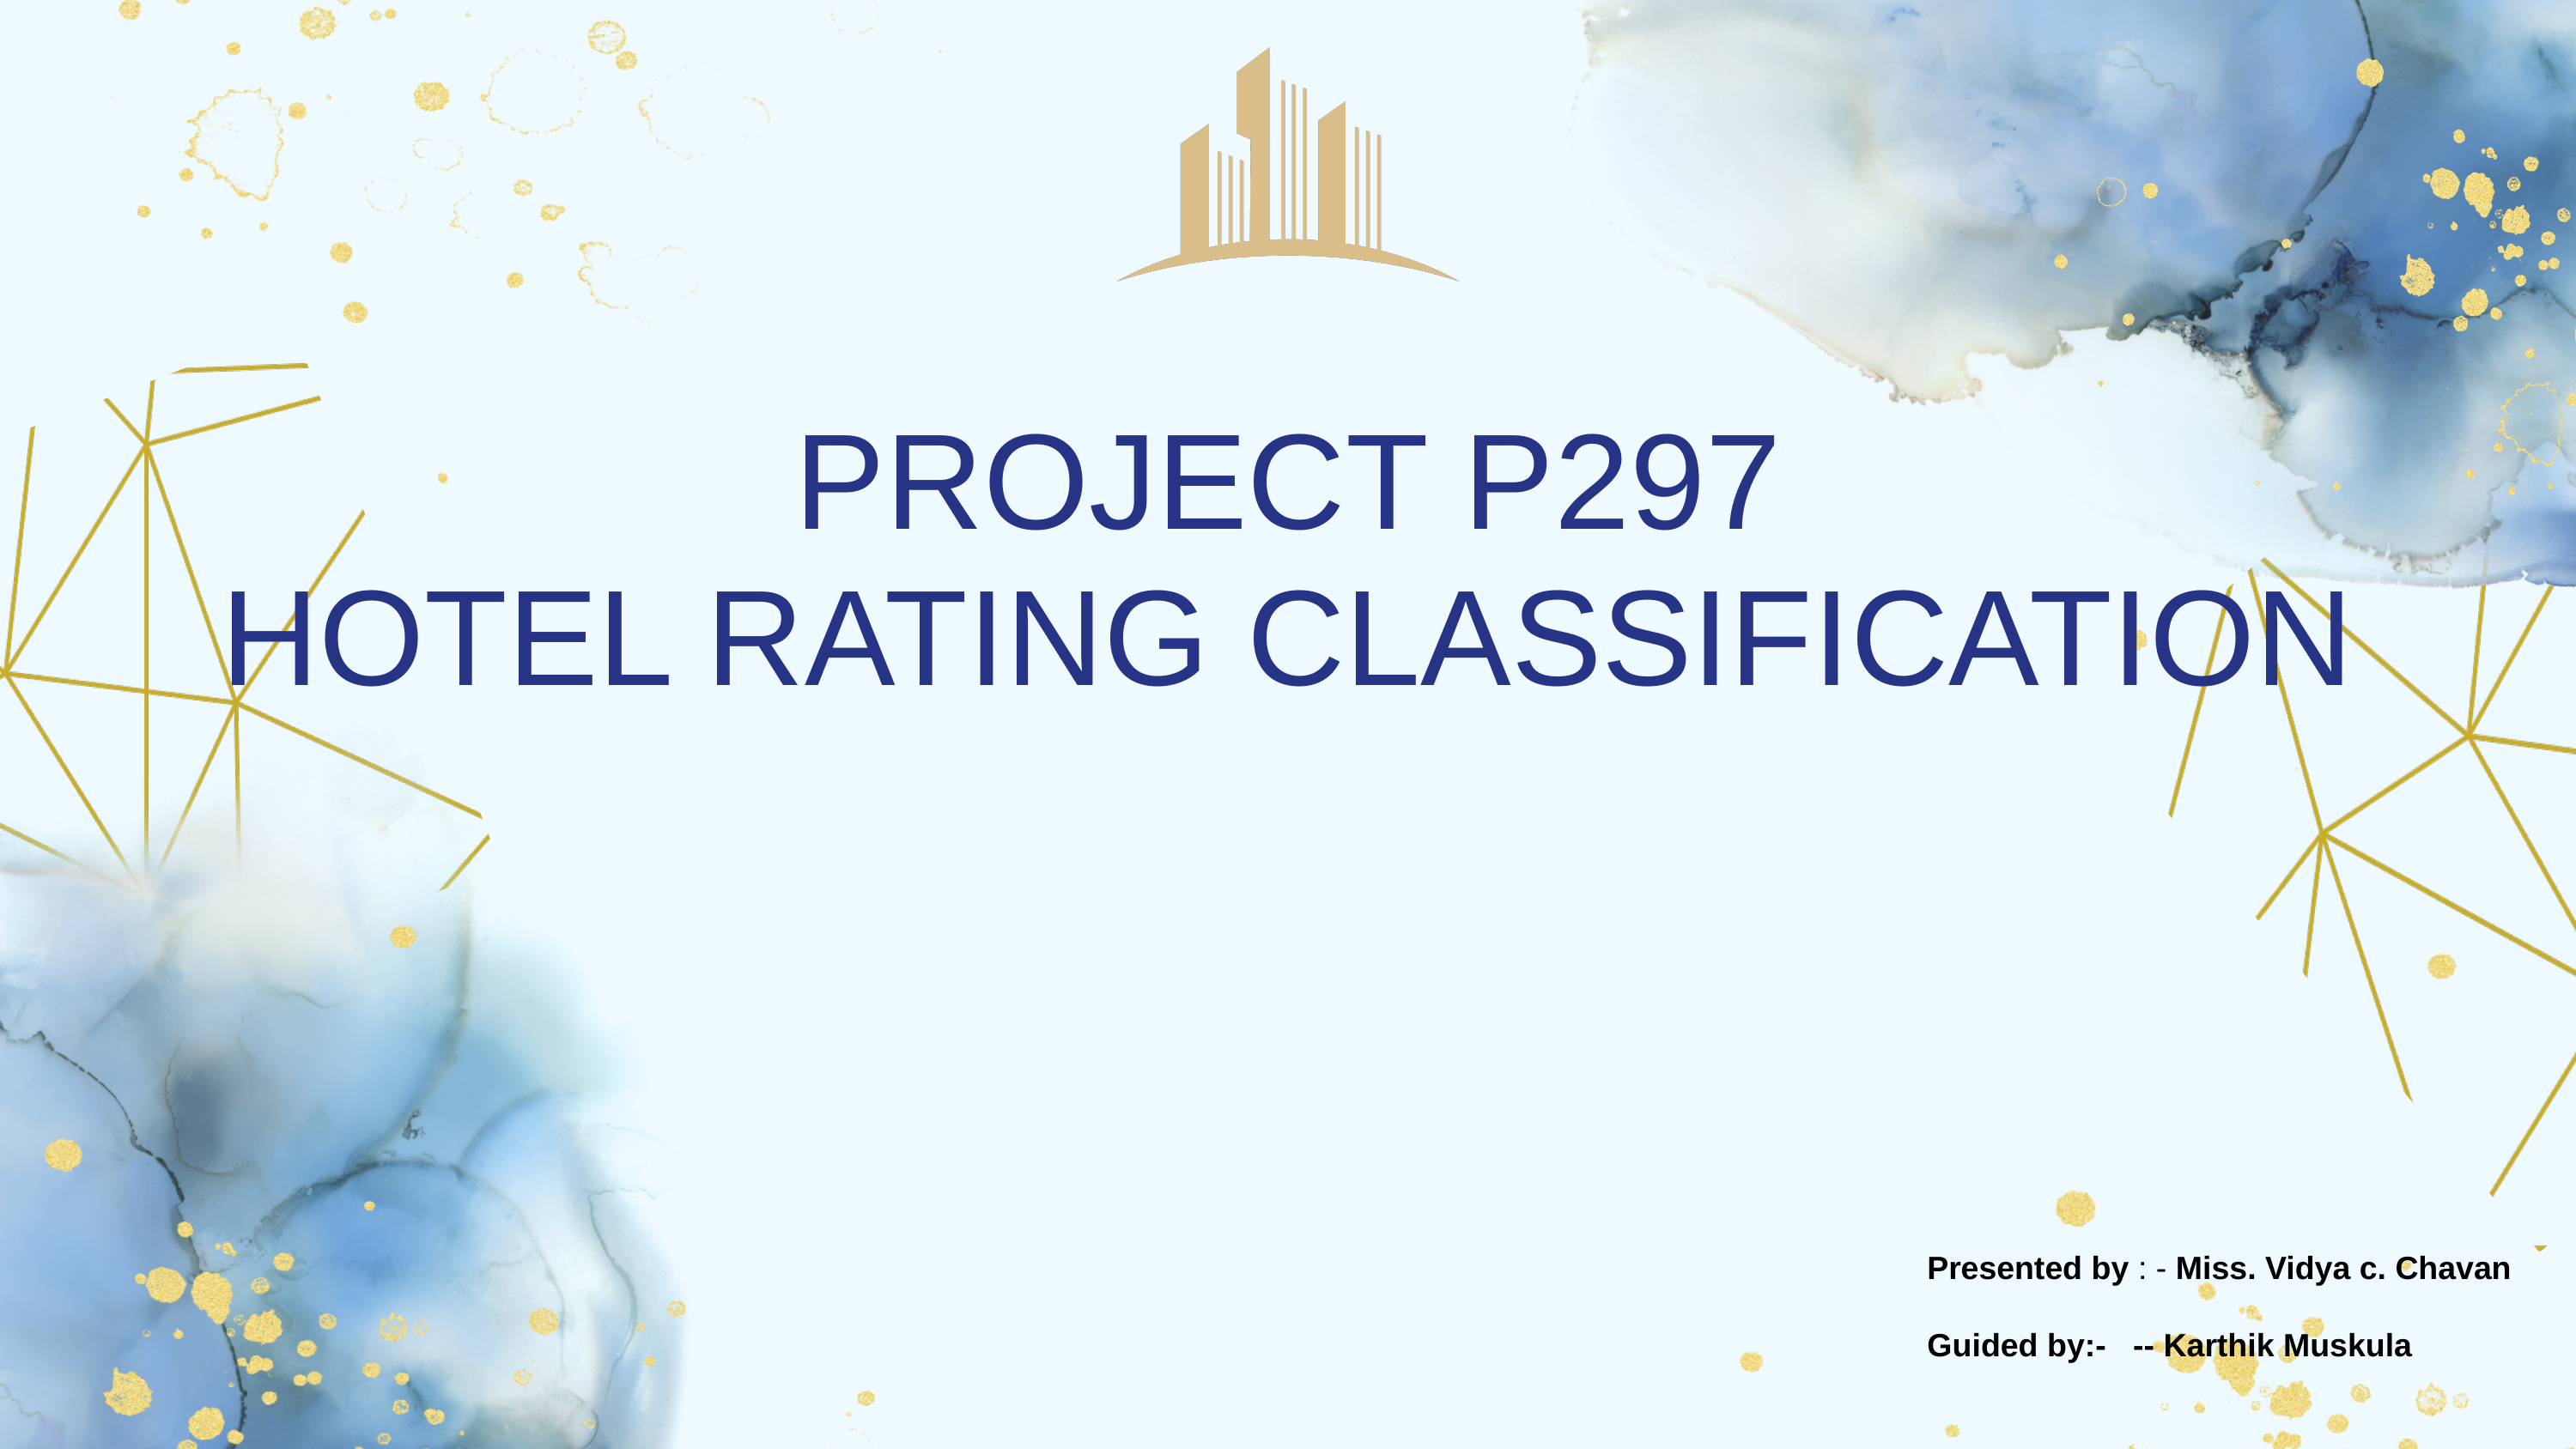

PROJECT P297
HOTEL RATING CLASSIFICATION

Presented by : - Miss. Vidya c. Chavan

Guided by:-   -- Karthik Muskula